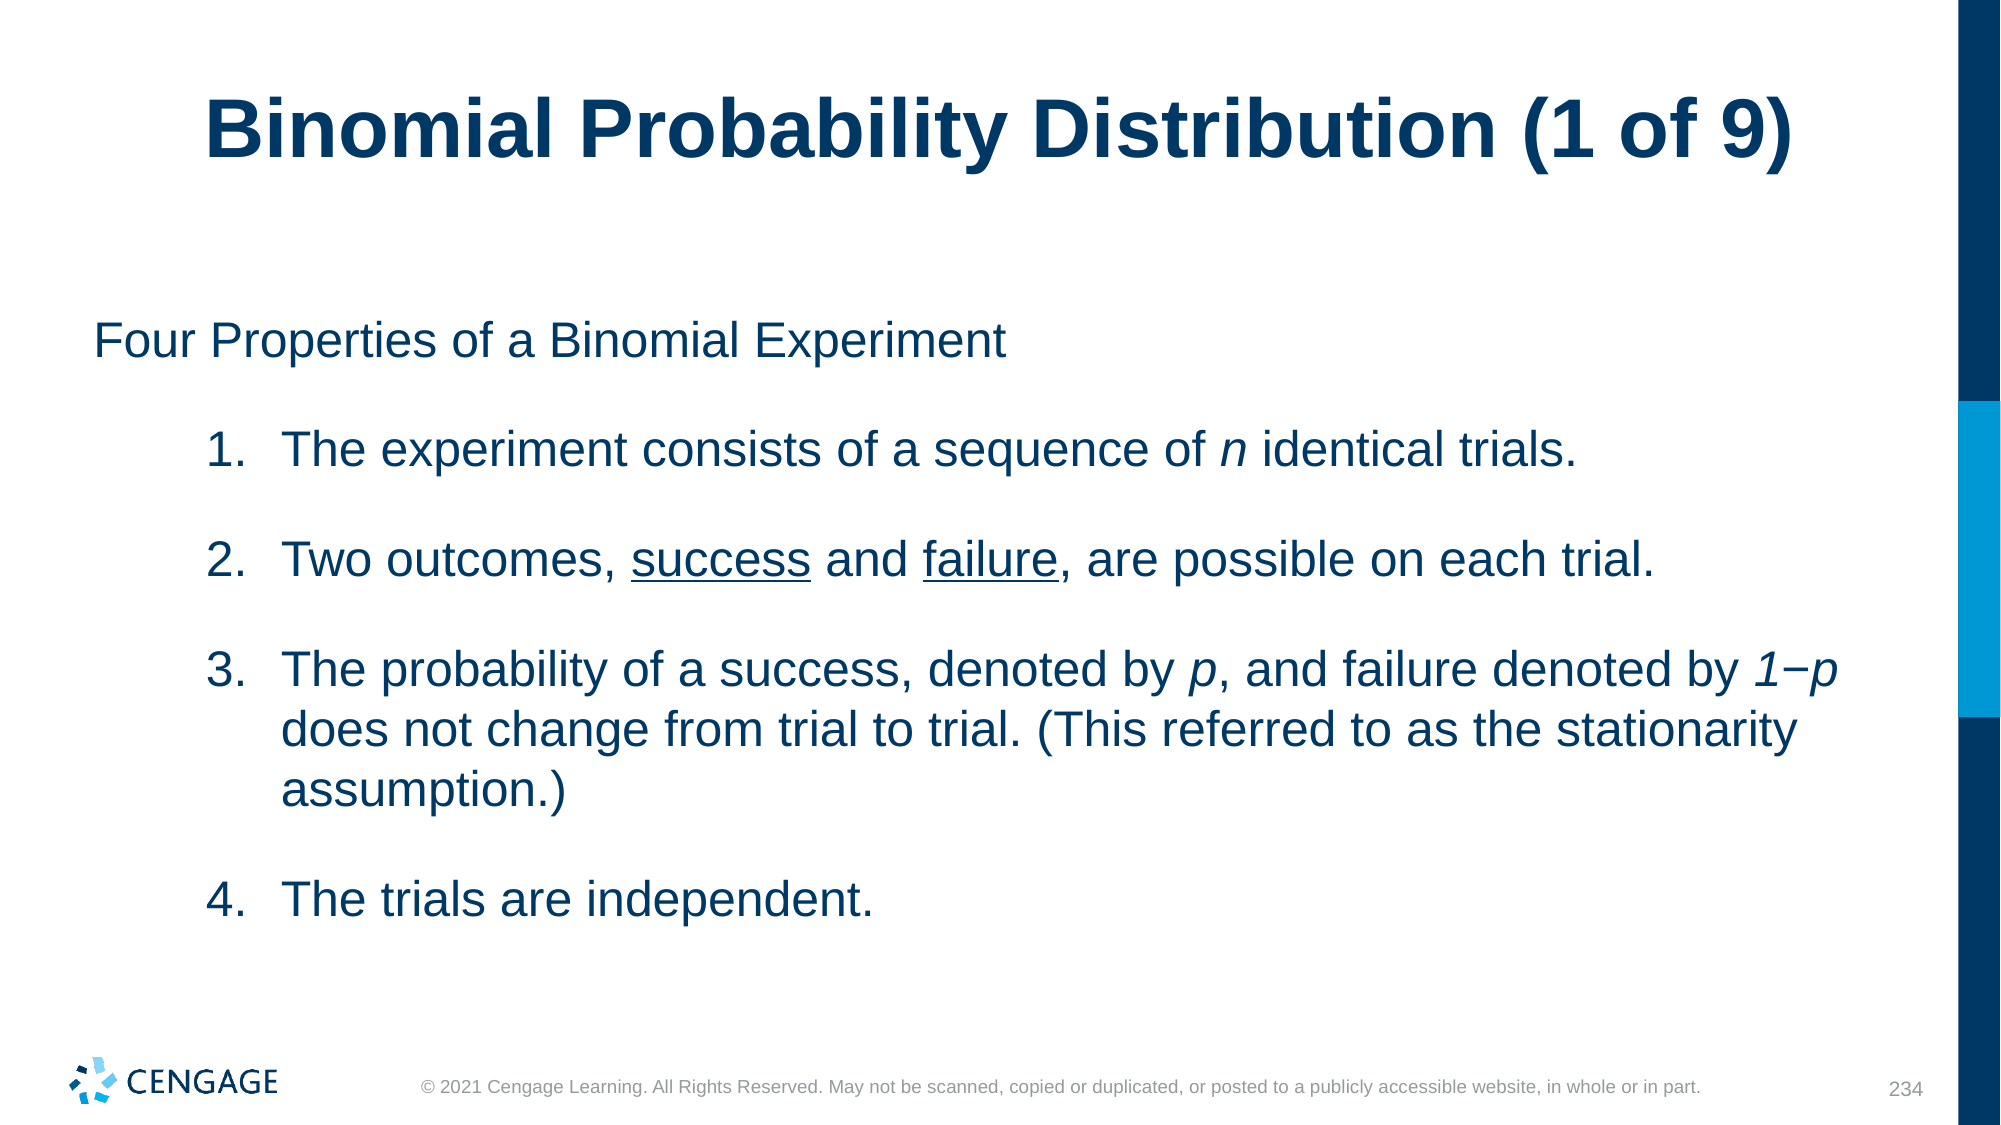

# Binomial Probability Distribution (1 of 9)
Four Properties of a Binomial Experiment
The experiment consists of a sequence of n identical trials.
Two outcomes, success and failure, are possible on each trial.
The probability of a success, denoted by p, and failure denoted by 1−p does not change from trial to trial. (This referred to as the stationarity assumption.)
The trials are independent.